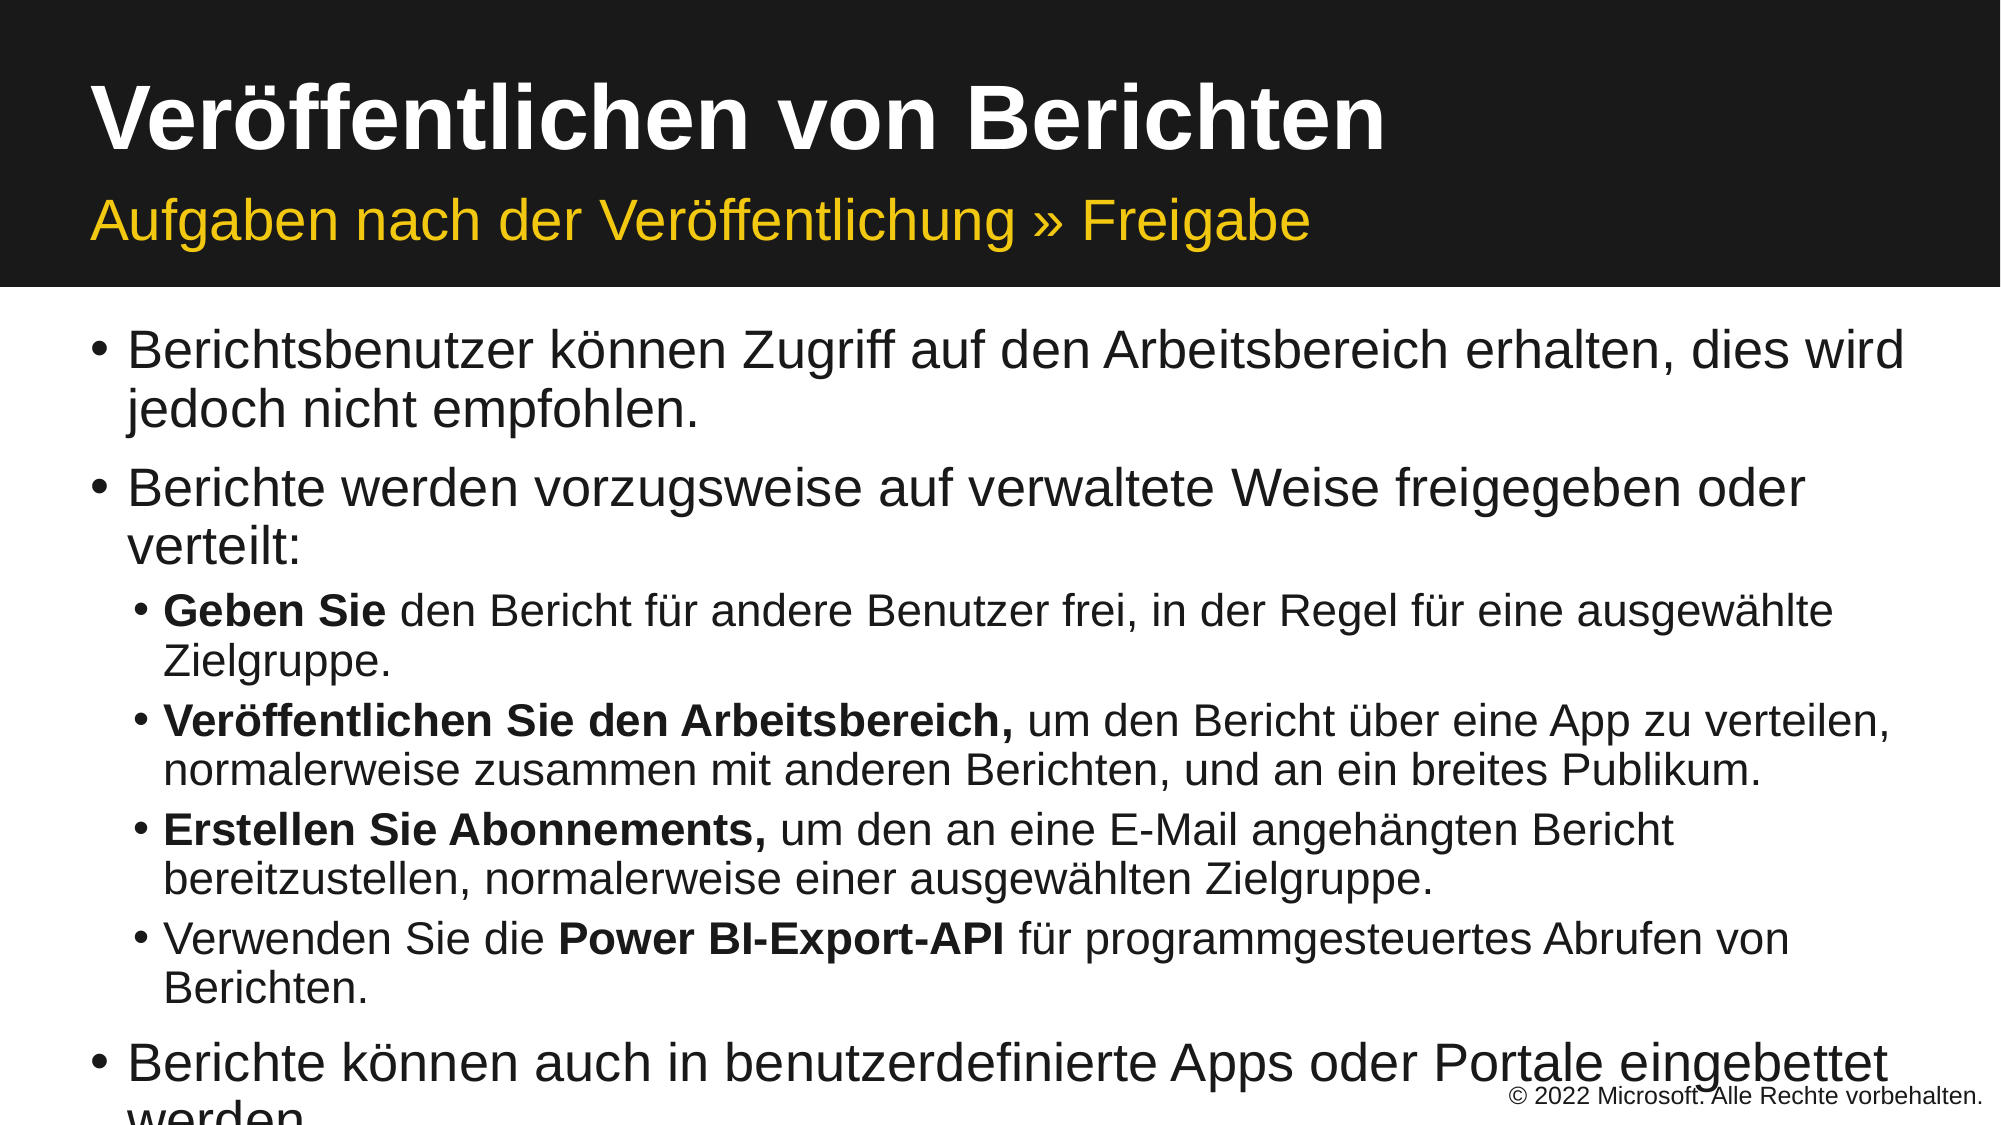

# Veröffentlichen von Berichten
Aufgaben nach der Veröffentlichung » Freigabe
Berichtsbenutzer können Zugriff auf den Arbeitsbereich erhalten, dies wird jedoch nicht empfohlen.
Berichte werden vorzugsweise auf verwaltete Weise freigegeben oder verteilt:
Geben Sie den Bericht für andere Benutzer frei, in der Regel für eine ausgewählte Zielgruppe.
Veröffentlichen Sie den Arbeitsbereich, um den Bericht über eine App zu verteilen, normalerweise zusammen mit anderen Berichten, und an ein breites Publikum.
Erstellen Sie Abonnements, um den an eine E-Mail angehängten Bericht bereitzustellen, normalerweise einer ausgewählten Zielgruppe.
Verwenden Sie die Power BI-Export-API für programmgesteuertes Abrufen von Berichten.
Berichte können auch in benutzerdefinierte Apps oder Portale eingebettet werden.

© 2022 Microsoft. Alle Rechte vorbehalten.